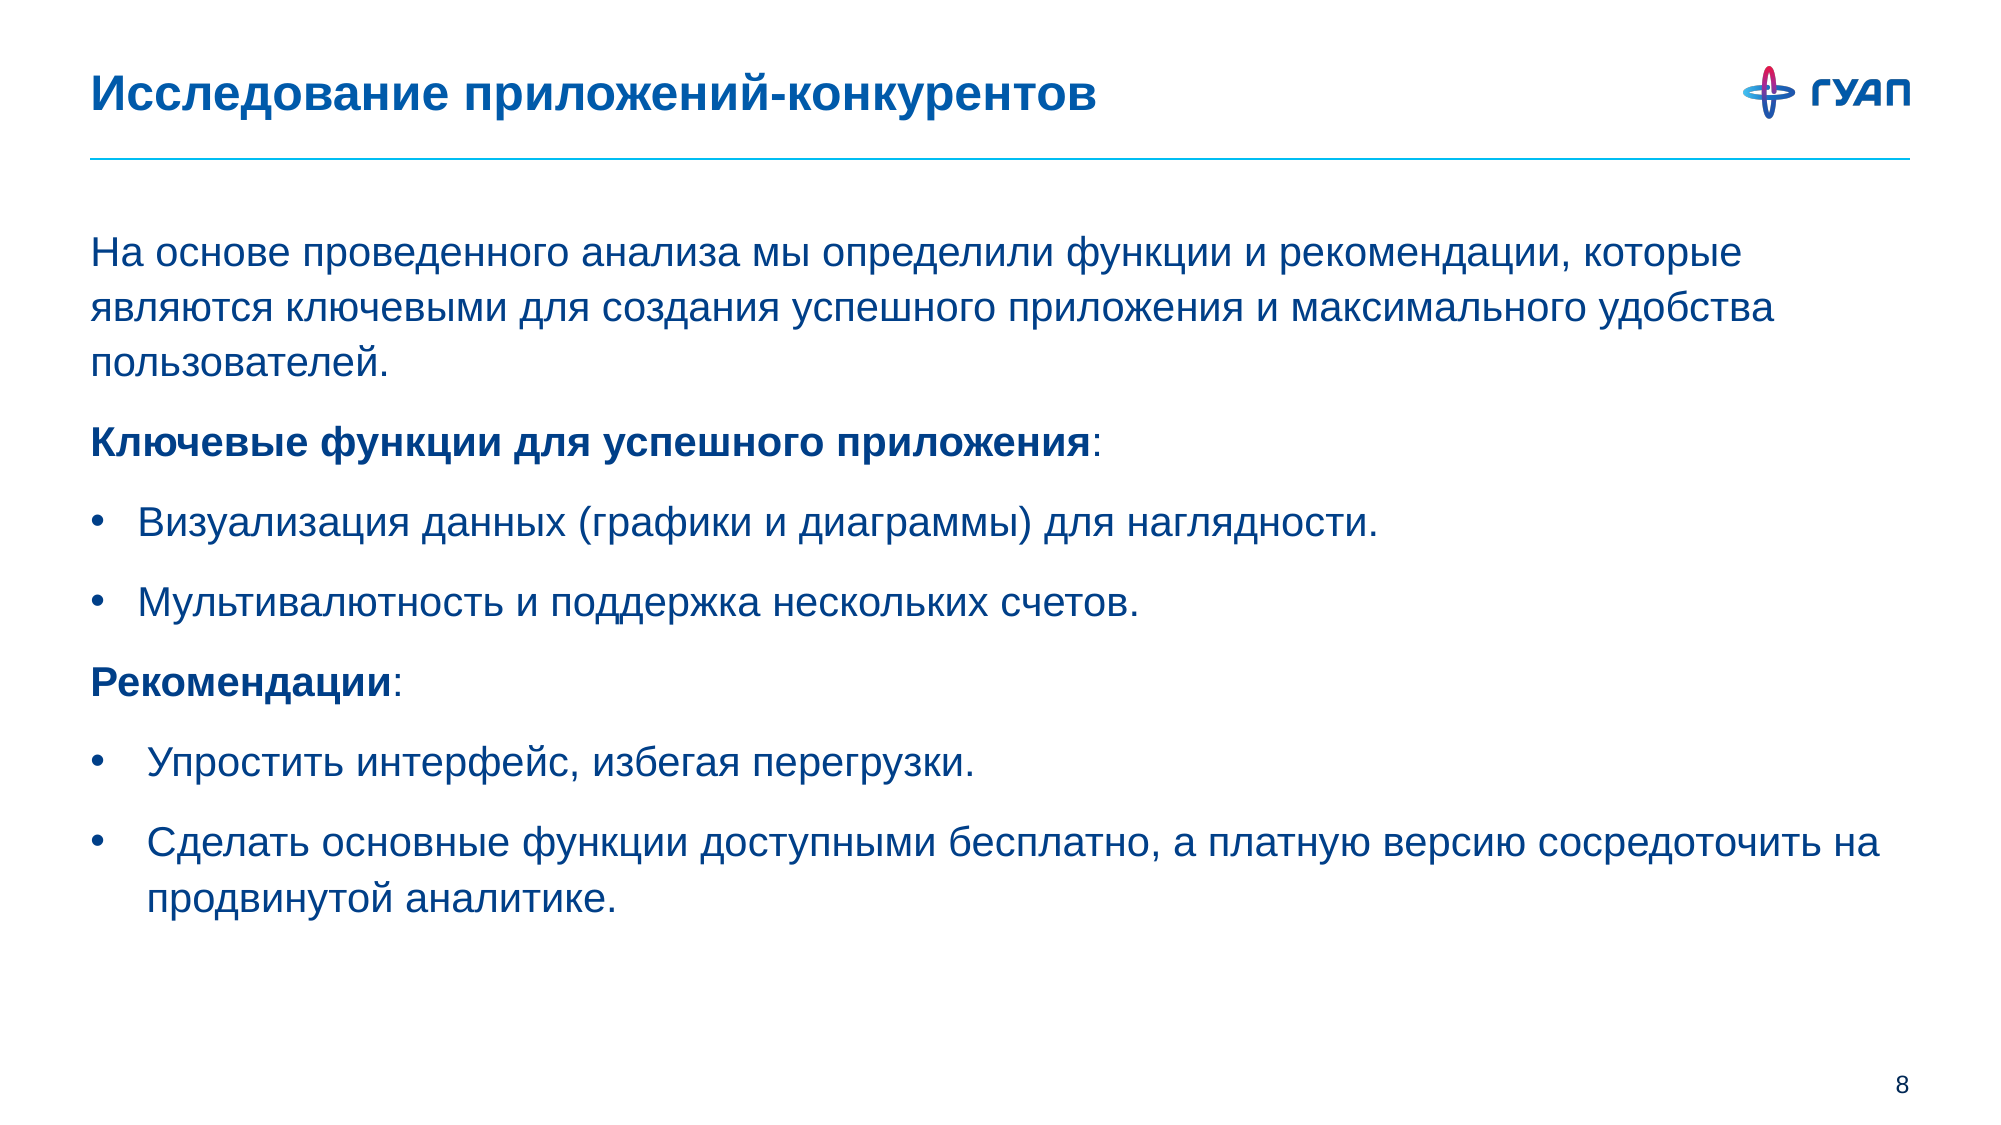

# Исследование приложений-конкурентов
На основе проведенного анализа мы определили функции и рекомендации, которые являются ключевыми для создания успешного приложения и максимального удобства пользователей.
Ключевые функции для успешного приложения:
Визуализация данных (графики и диаграммы) для наглядности.
Мультивалютность и поддержка нескольких счетов.
Рекомендации:
Упростить интерфейс, избегая перегрузки.
Сделать основные функции доступными бесплатно, а платную версию сосредоточить на продвинутой аналитике.